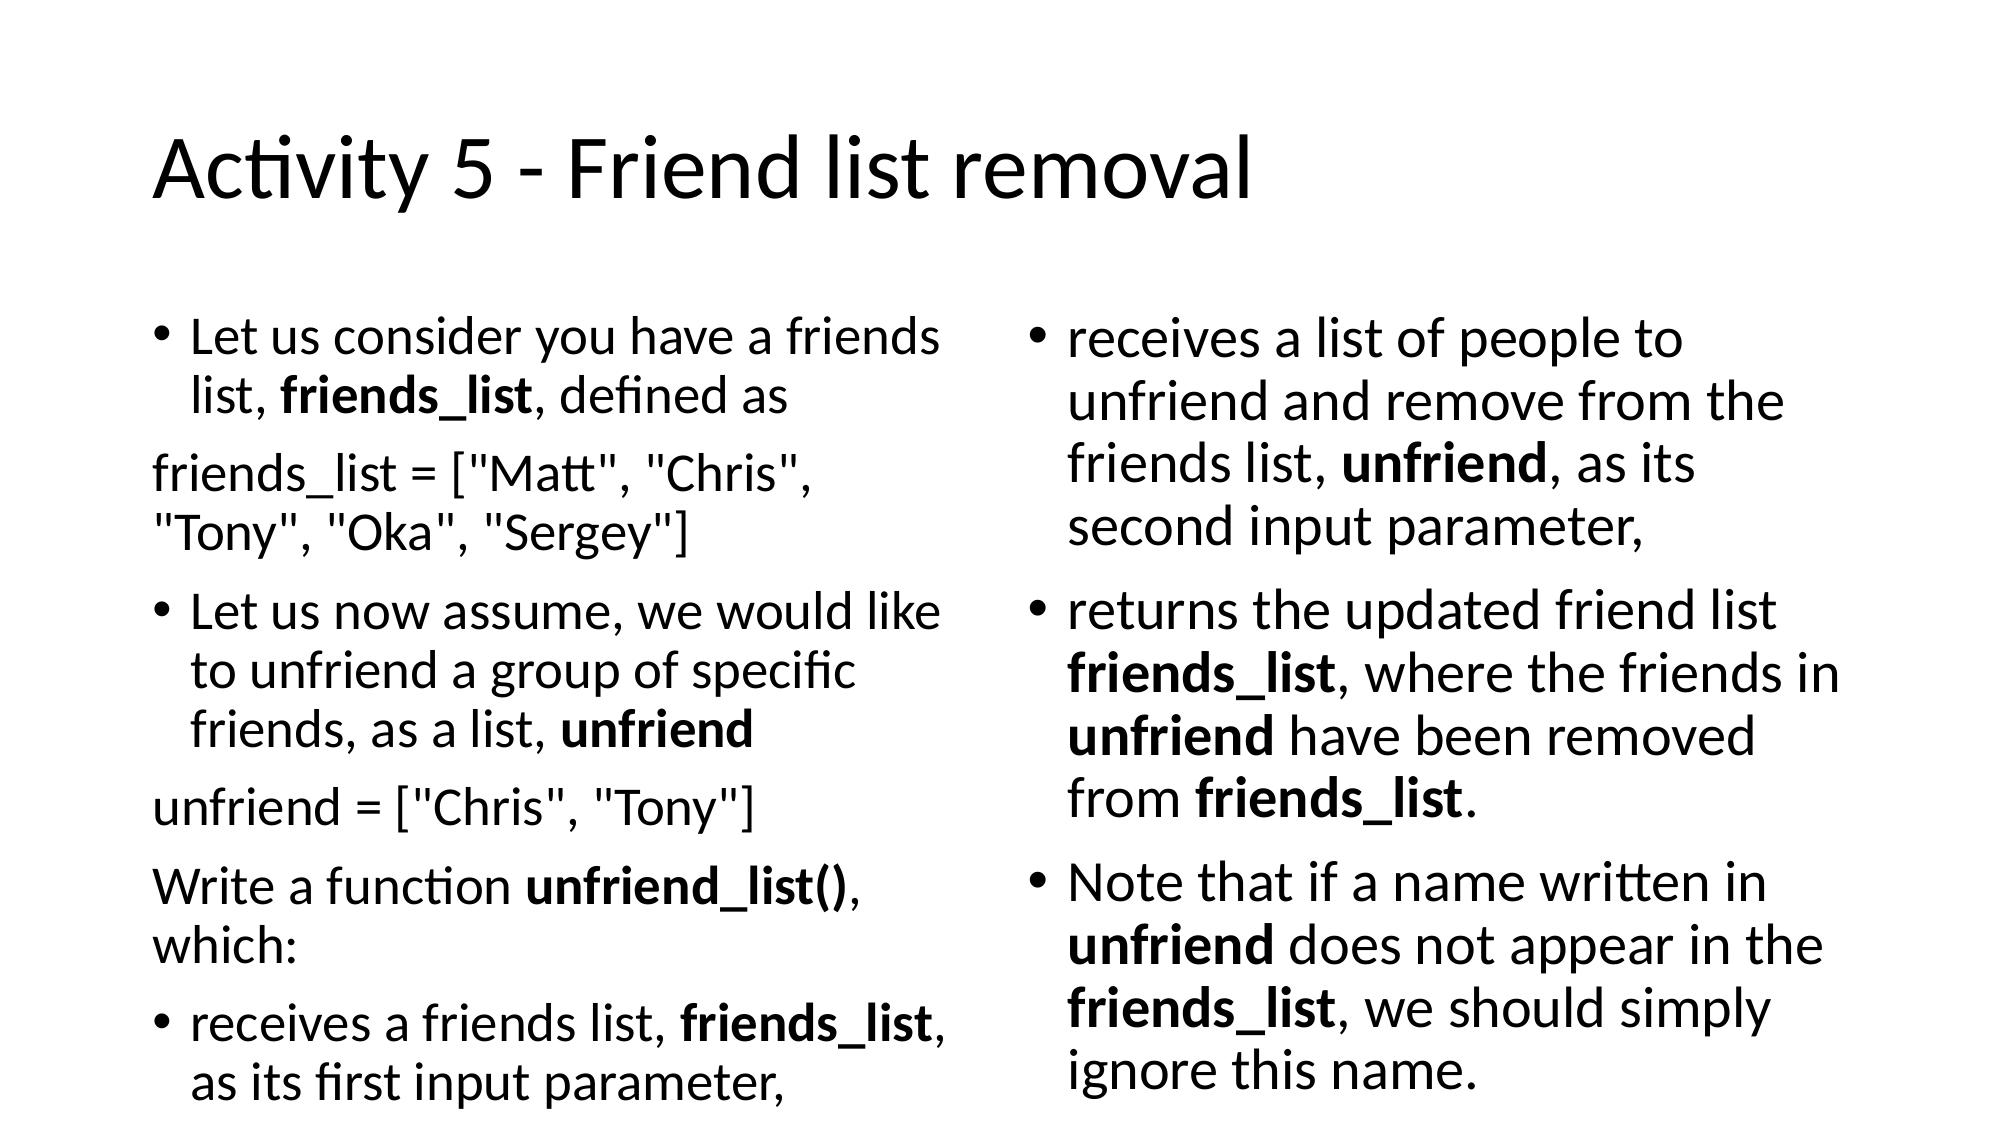

# Activity 5 - Friend list removal
Let us consider you have a friends list, friends_list, defined as
friends_list = ["Matt", "Chris", "Tony", "Oka", "Sergey"]
Let us now assume, we would like to unfriend a group of specific friends, as a list, unfriend
unfriend = ["Chris", "Tony"]
Write a function unfriend_list(), which:
receives a friends list, friends_list, as its first input parameter,

receives a list of people to unfriend and remove from the friends list, unfriend, as its second input parameter,
returns the updated friend list friends_list, where the friends in unfriend have been removed from friends_list.
Note that if a name written in unfriend does not appear in the friends_list, we should simply ignore this name.